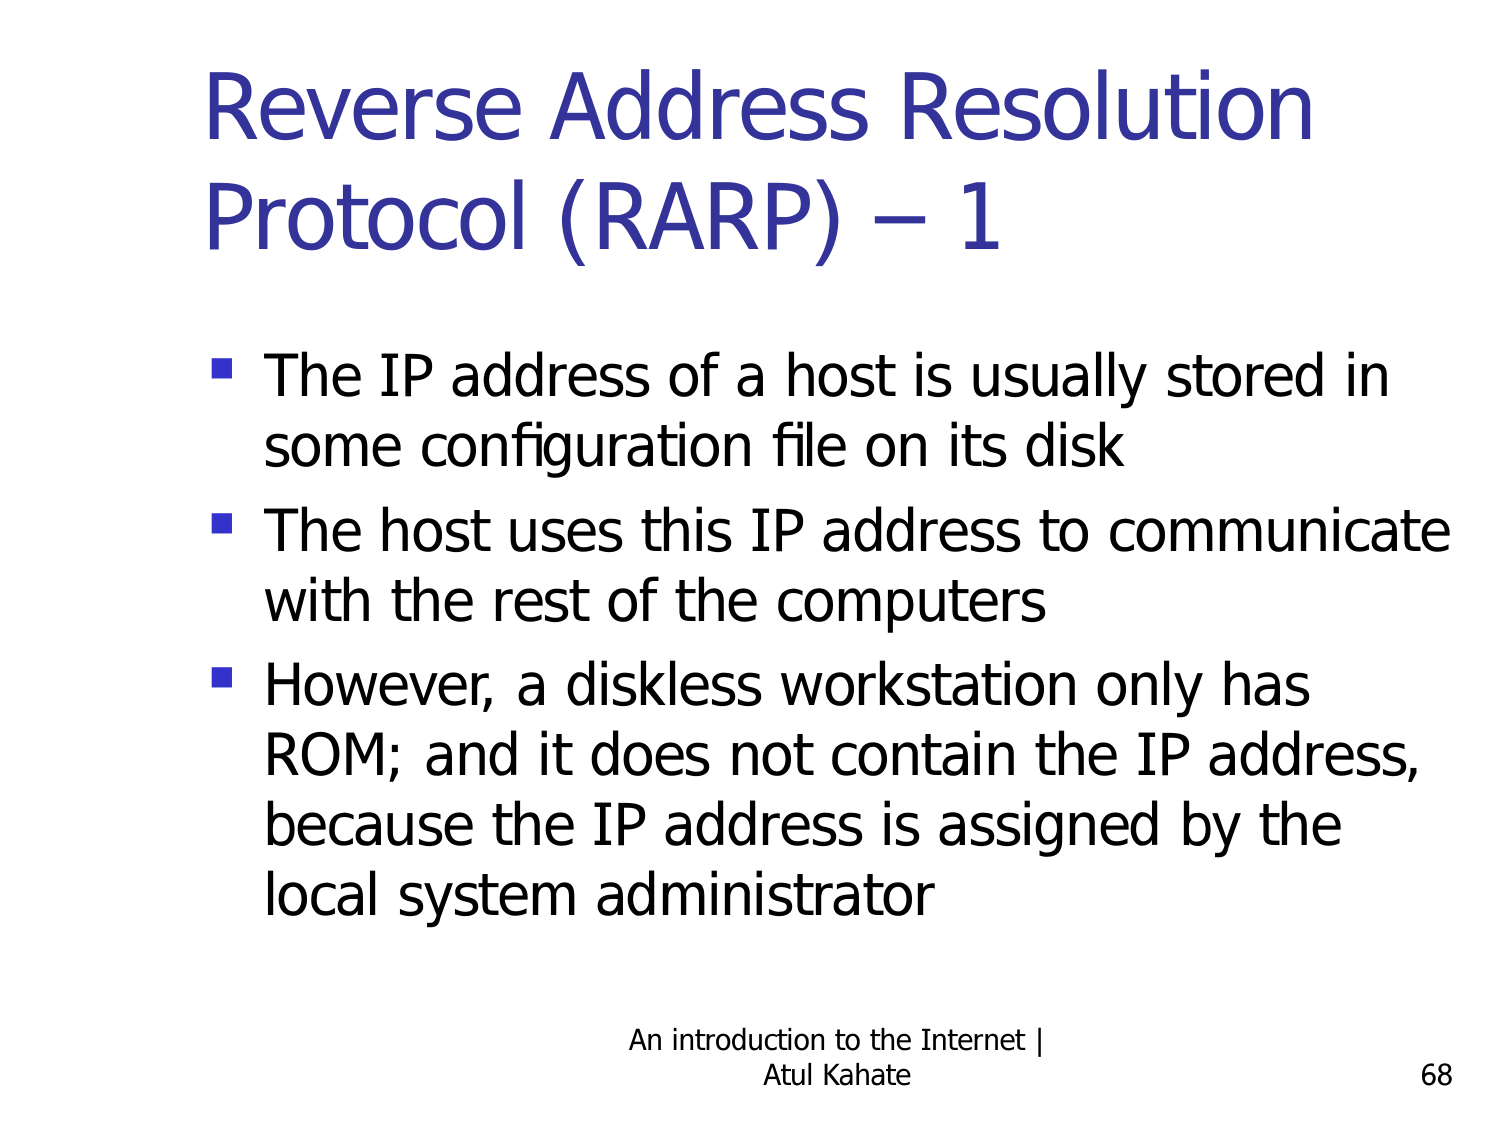

Reverse Address Resolution Protocol (RARP) – 1
The IP address of a host is usually stored in some configuration file on its disk
The host uses this IP address to communicate with the rest of the computers
However, a diskless workstation only has ROM; and it does not contain the IP address, because the IP address is assigned by the local system administrator
An introduction to the Internet | Atul Kahate
68